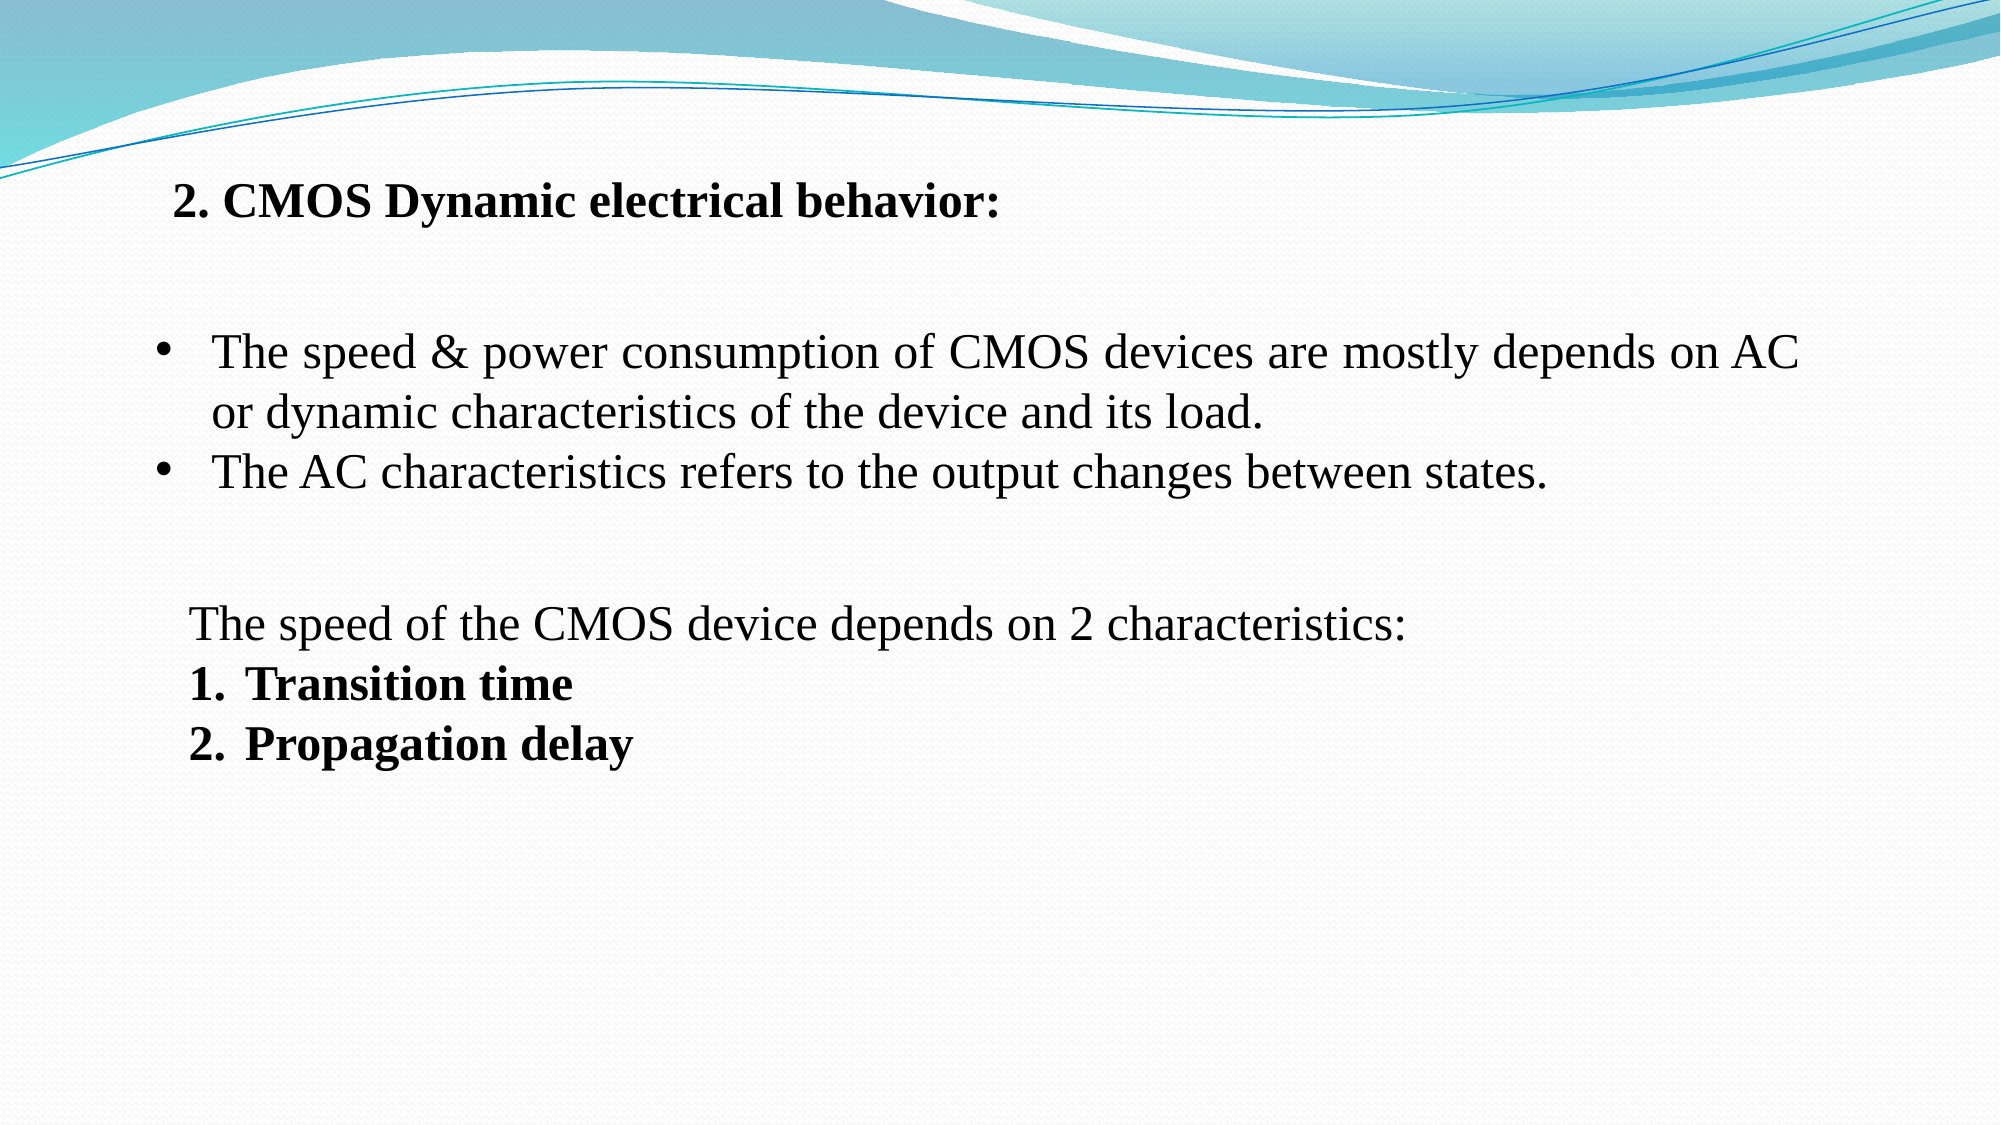

2. CMOS Dynamic electrical behavior:
The speed & power consumption of CMOS devices are mostly depends on AC or dynamic characteristics of the device and its load.
The AC characteristics refers to the output changes between states.
The speed of the CMOS device depends on 2 characteristics:
Transition time
Propagation delay